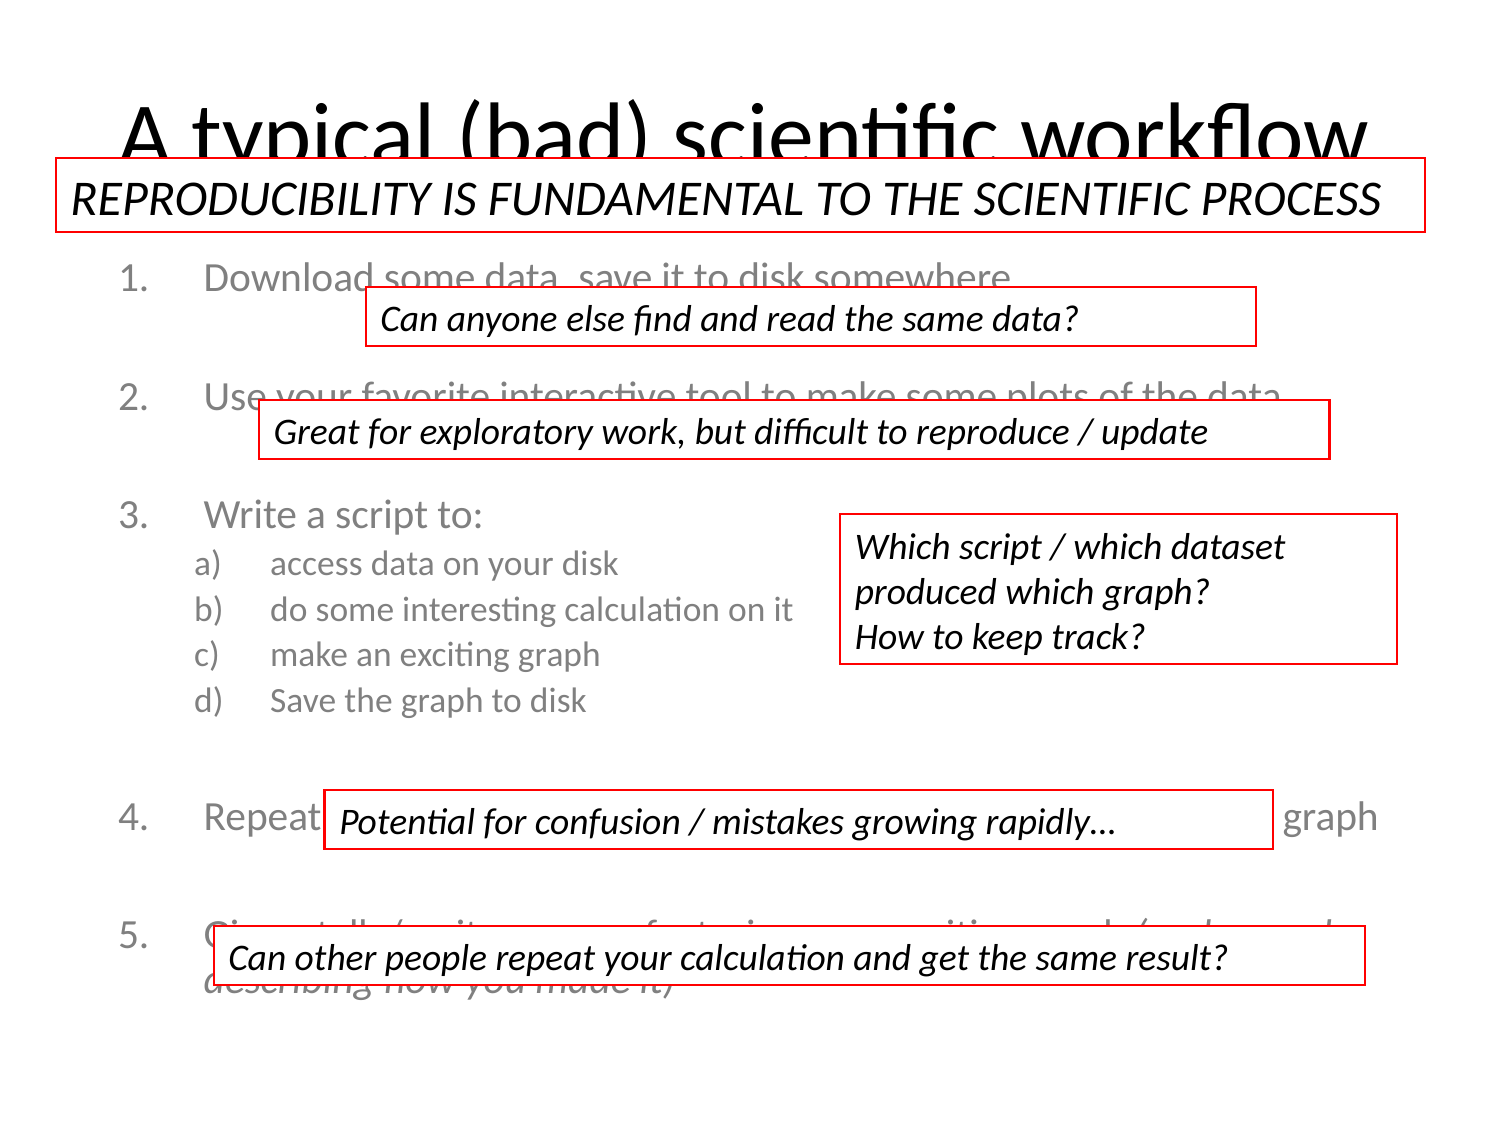

# A typical (bad) scientific workflow
REPRODUCIBILITY IS FUNDAMENTAL TO THE SCIENTIFIC PROCESS
Download some data, save it to disk somewhere

Use your favorite interactive tool to make some plots of the data

Write a script to:
access data on your disk
do some interesting calculation on it
make an exciting graph
Save the graph to disk

Repeat on new data / after debugging, make even more exciting graph

Give a talk / write a paper featuring your exciting graph (and vaguely describing how you made it)
Can anyone else find and read the same data?
Great for exploratory work, but difficult to reproduce / update
Which script / which dataset produced which graph?
How to keep track?
Potential for confusion / mistakes growing rapidly…
Can other people repeat your calculation and get the same result?